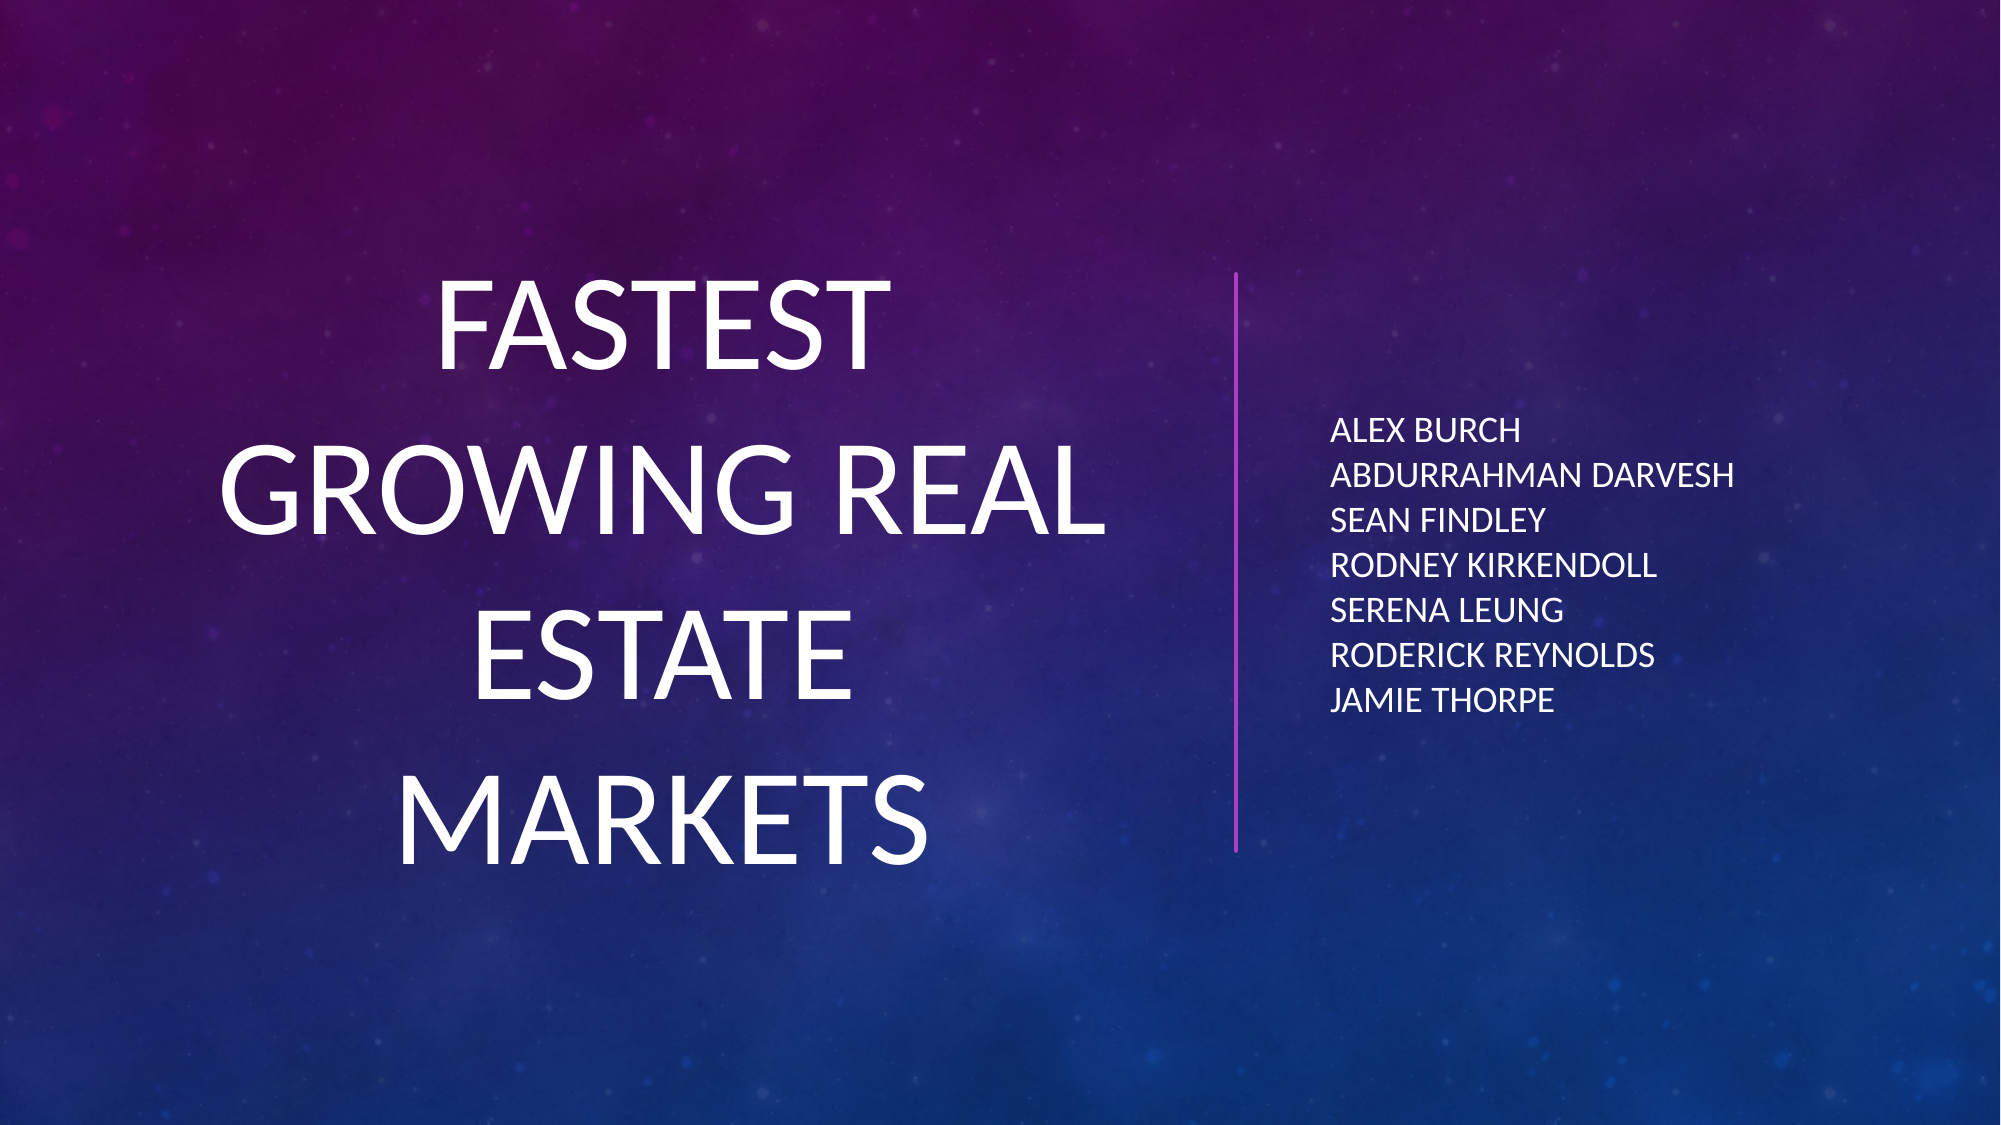

# Fastest growing Real Estate Markets
Alex Burch
Abdurrahman Darvesh Sean Findley
Rodney Kirkendoll
serena leung
Roderick Reynolds
Jamie thorpe